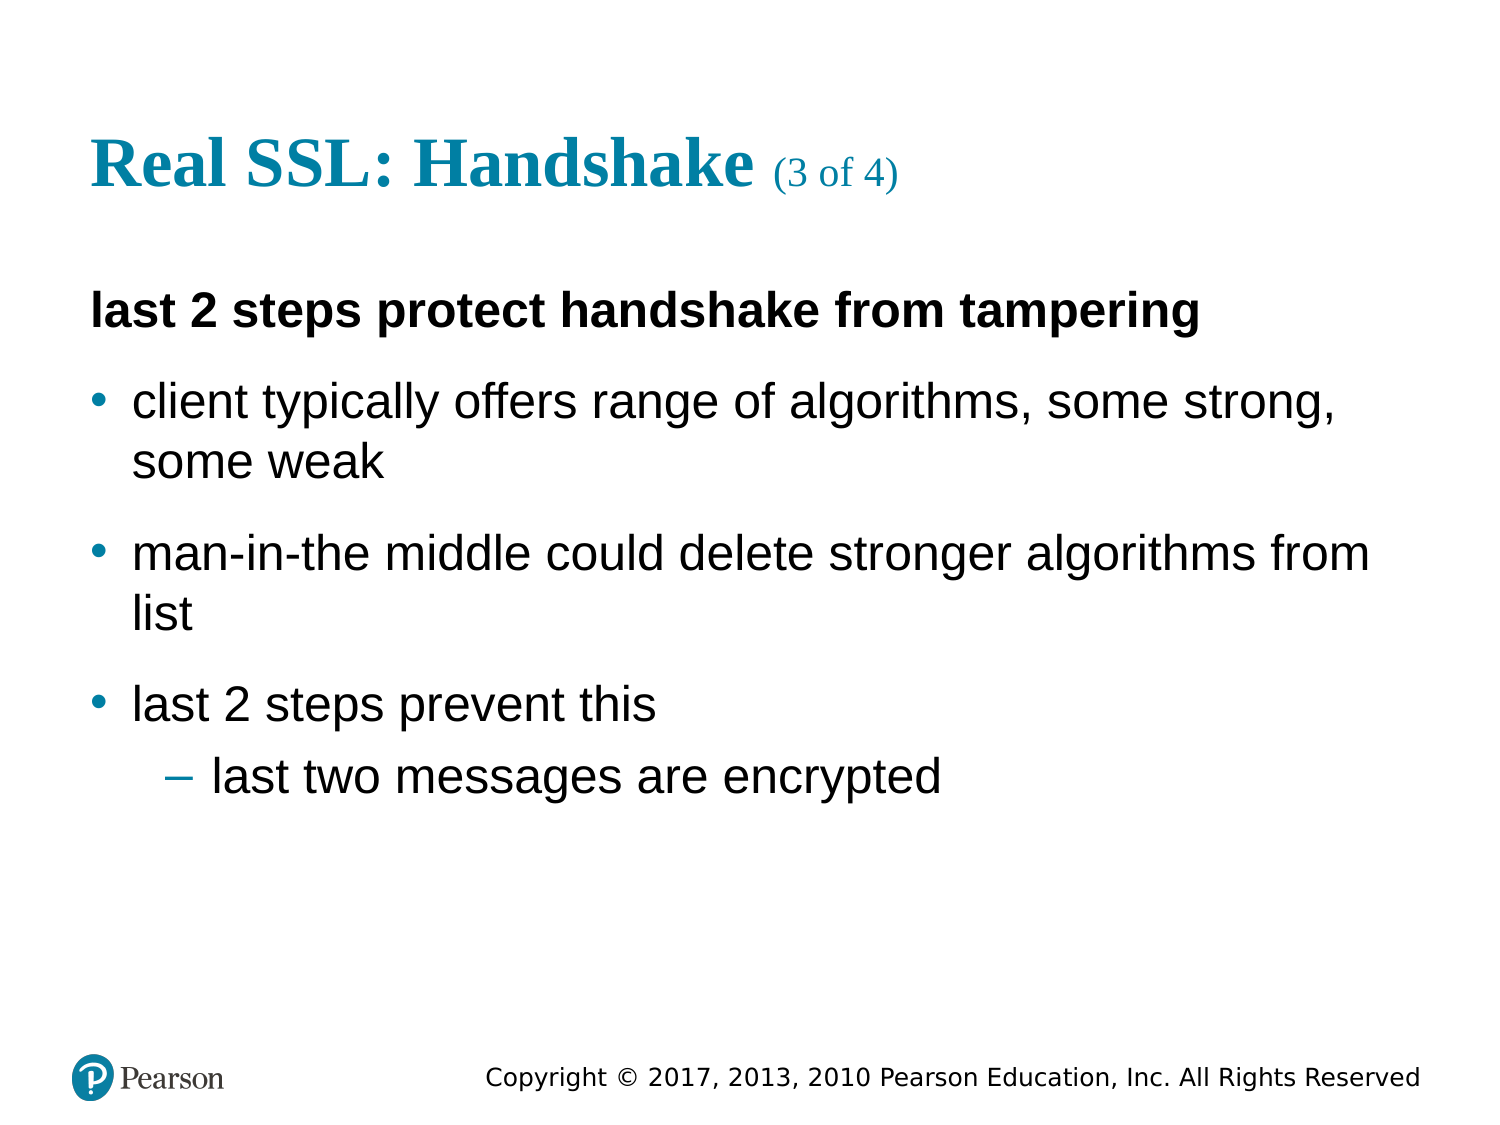

# Real S S L: Handshake (3 of 4)
last 2 steps protect handshake from tampering
client typically offers range of algorithms, some strong, some weak
man-in-the middle could delete stronger algorithms from list
last 2 steps prevent this
last two messages are encrypted